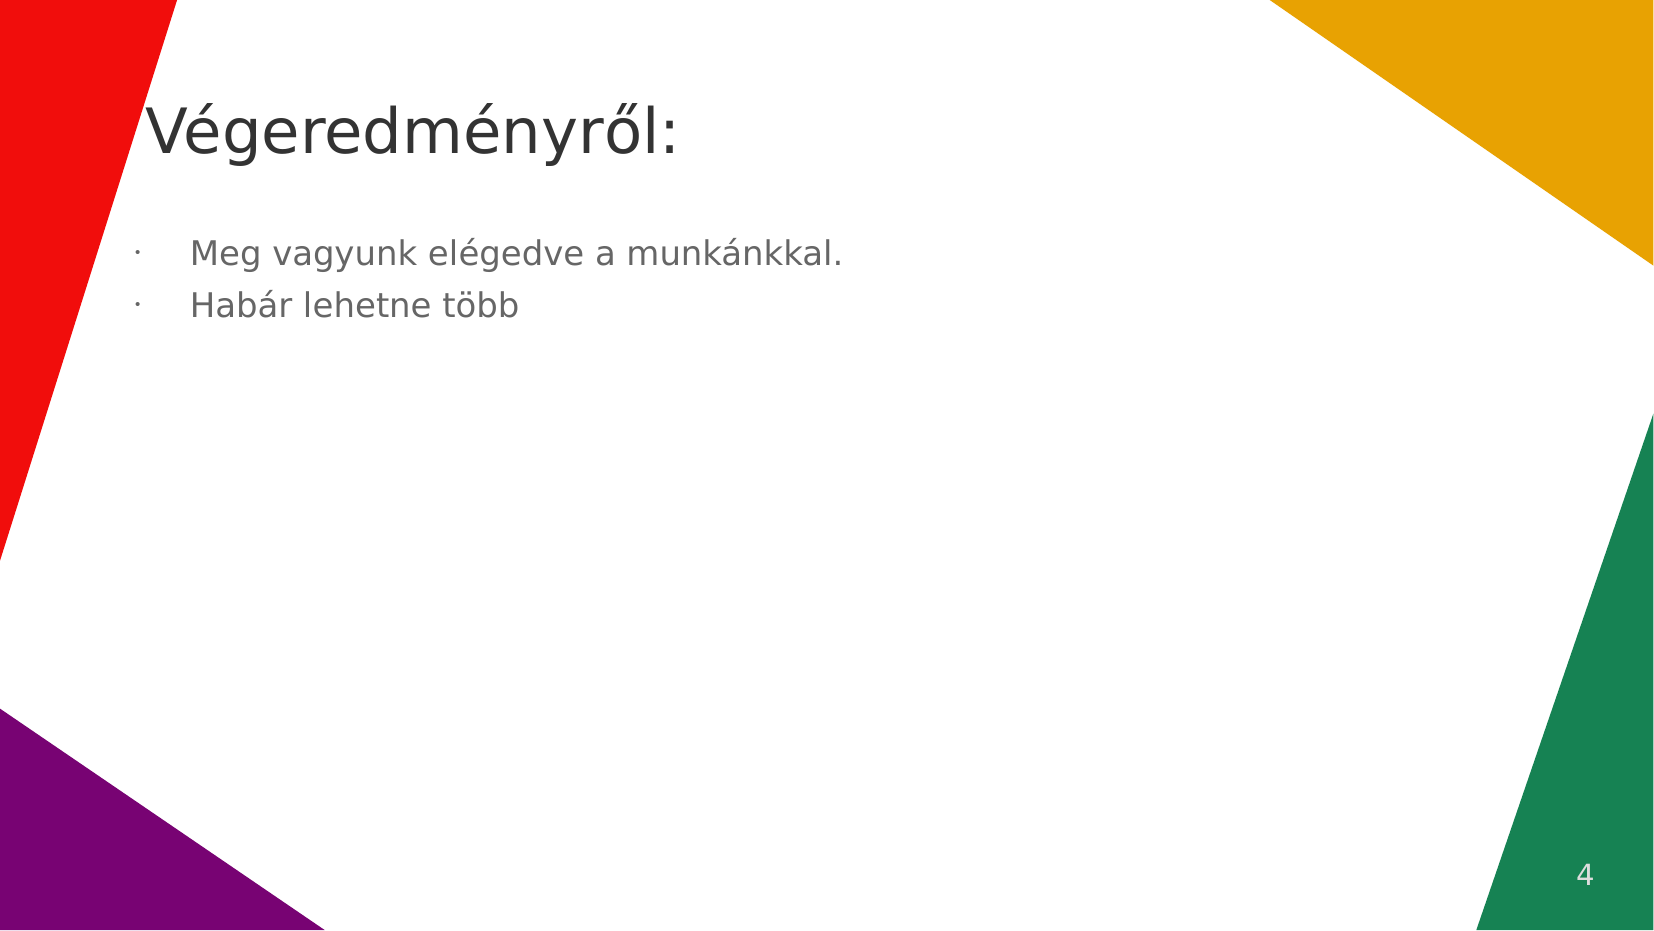

# Végeredményről:
Meg vagyunk elégedve a munkánkkal.
Habár lehetne több
4